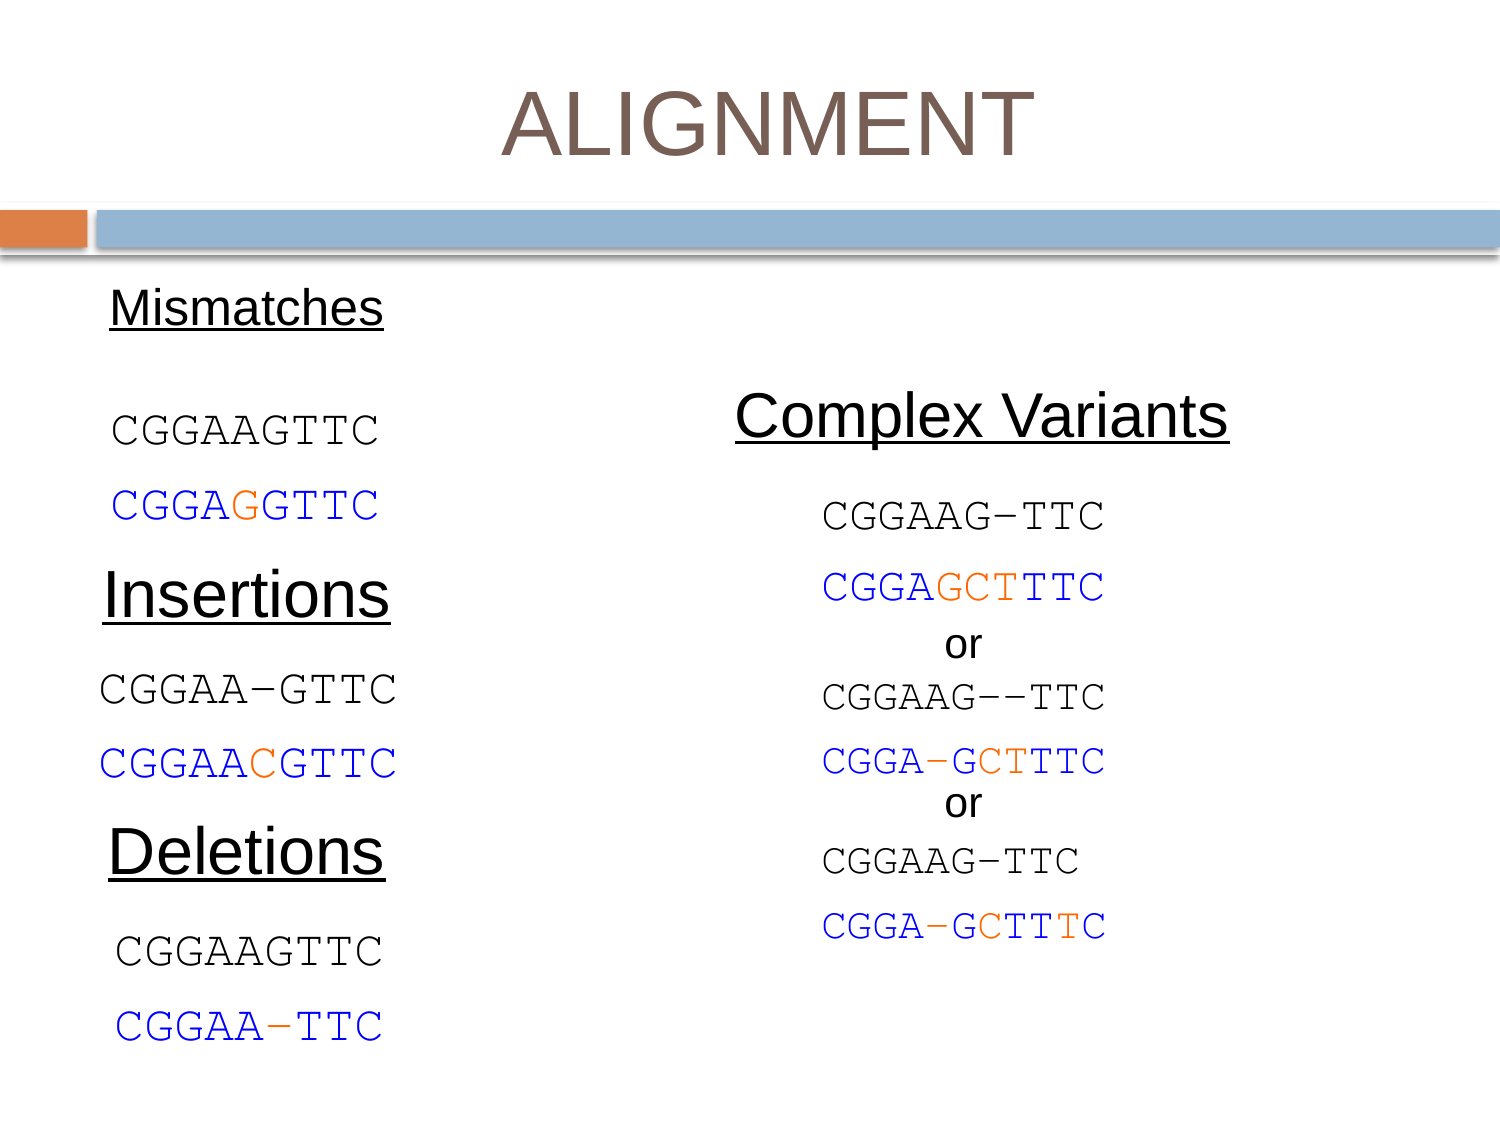

# ALIGNMENT
Mismatches
Complex Variants
CGGAAGTTC
CGGAGGTTC
CGGAAG-TTC
CGGAGCTTTC
Insertions
or
CGGAA-GTTC
CGGAACGTTC
CGGAAG--TTC
CGGA-GCTTTC
or
Deletions
CGGAAG-TTC
CGGA-GCTTTC
CGGAAGTTC
CGGAA-TTC